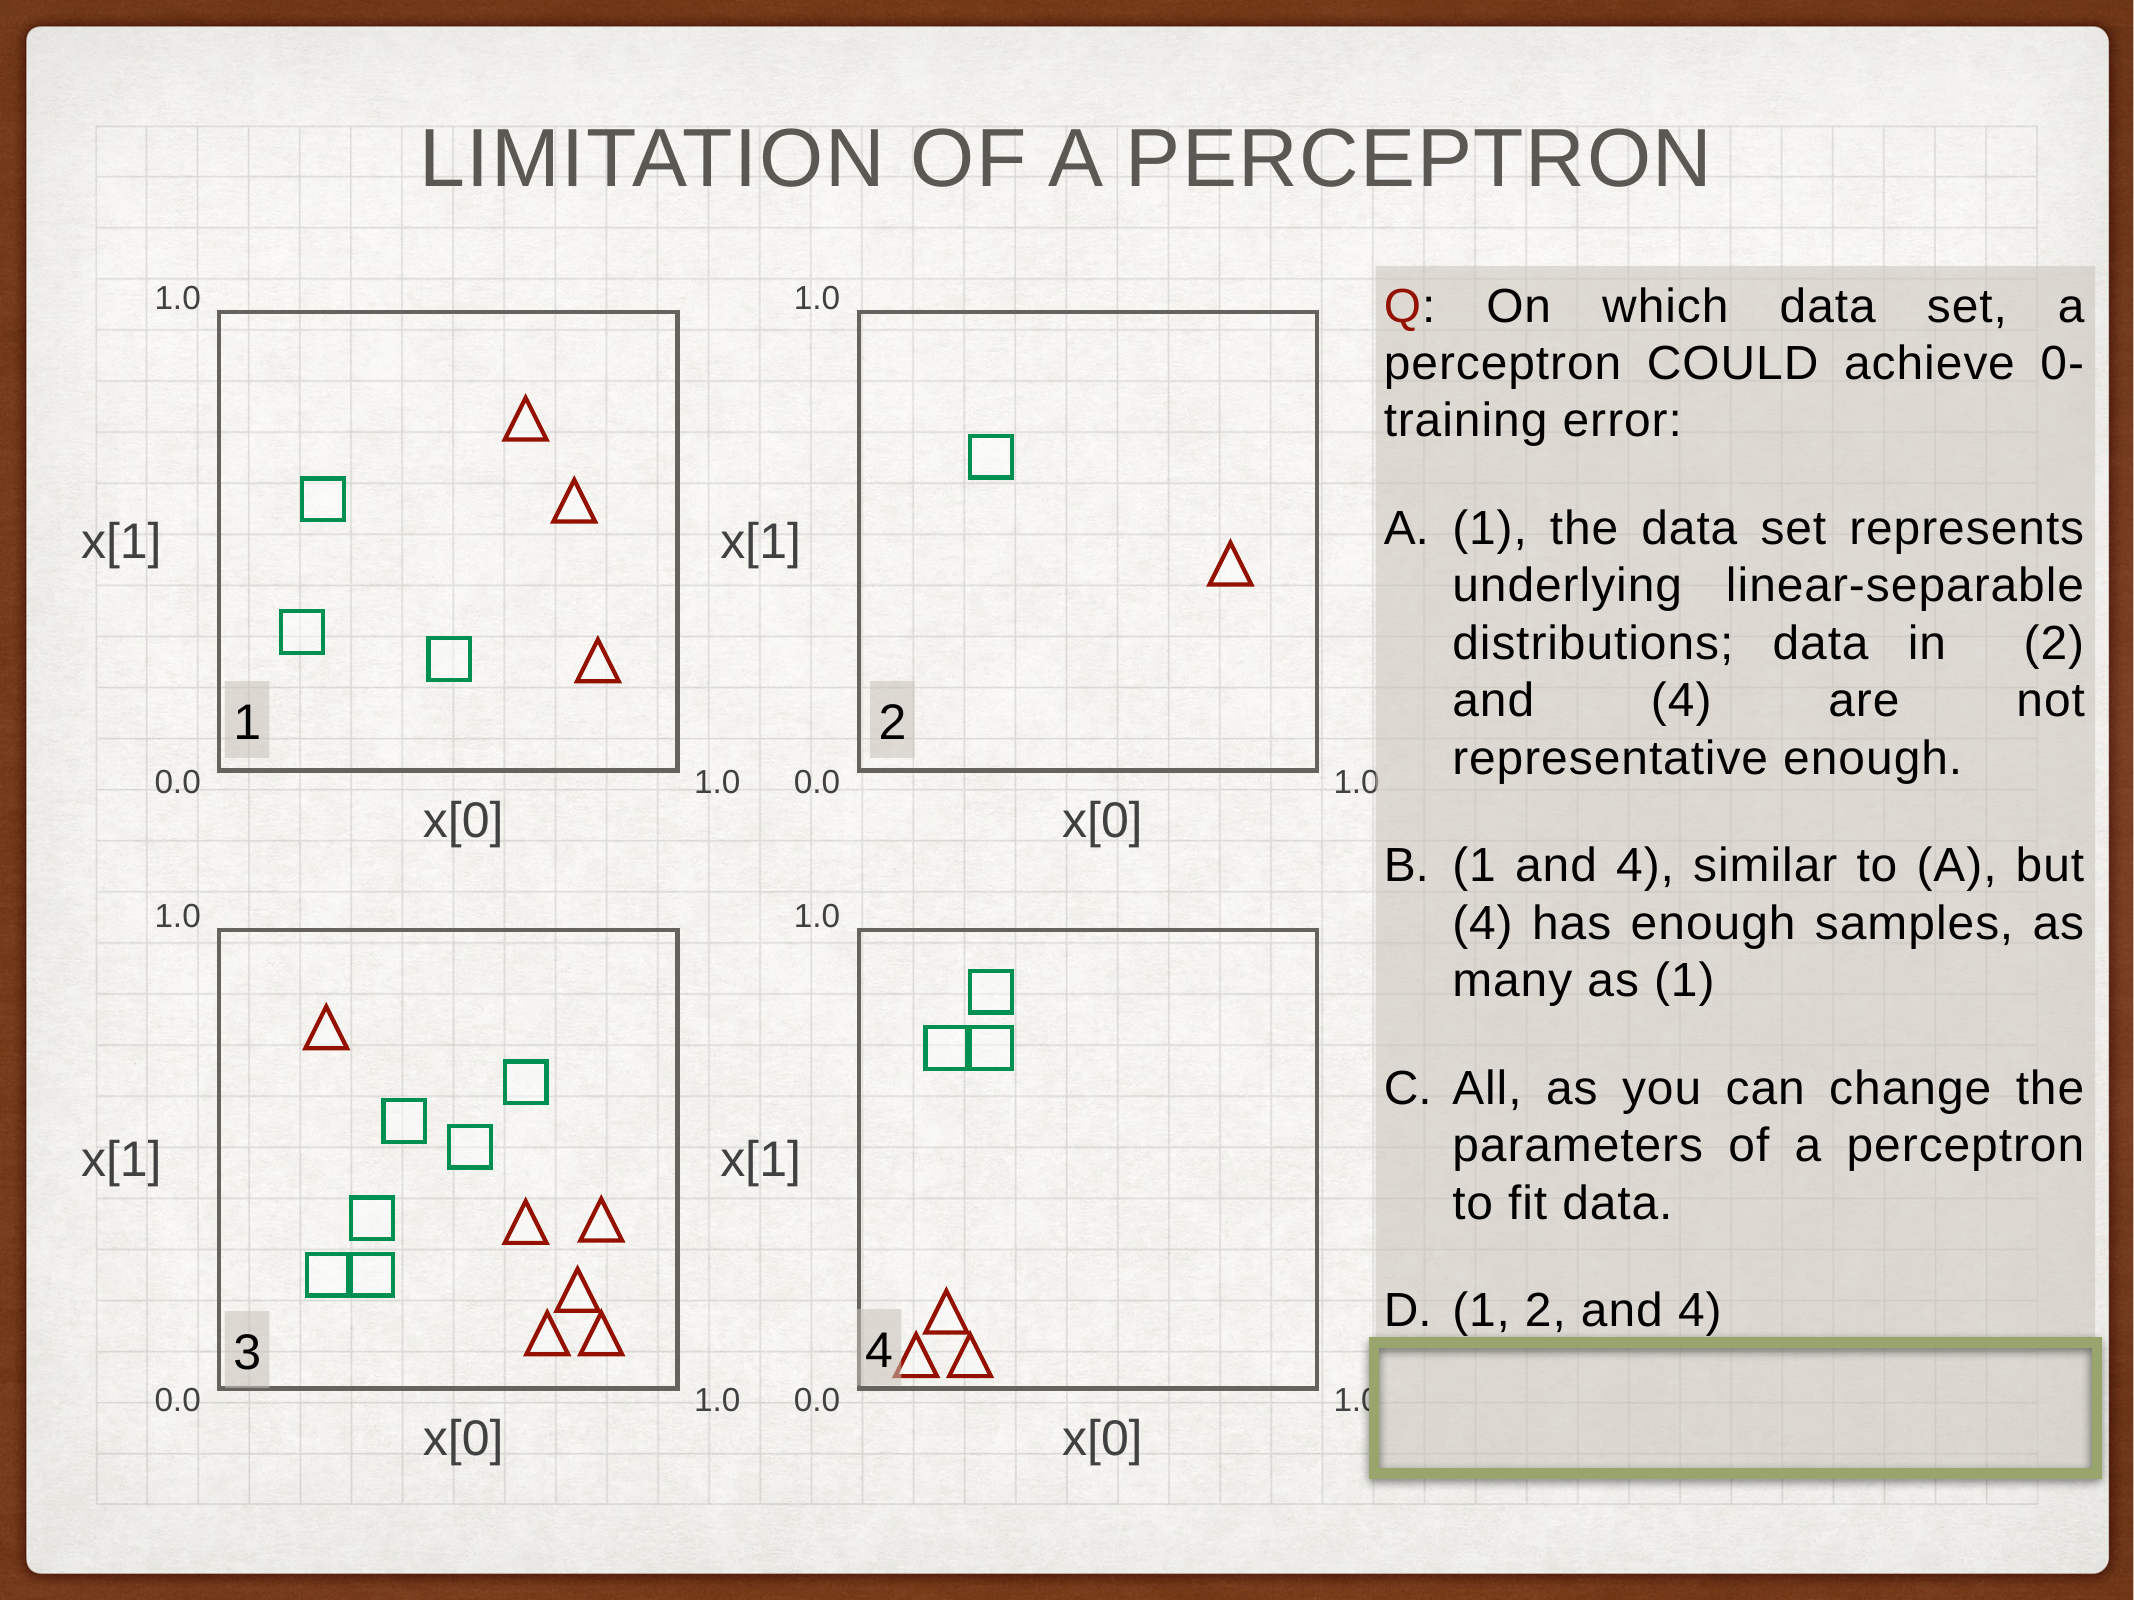

LIMITATION of A PERCEPTRON
Q: On which data set, a perceptron COULD achieve 0-training error:
(1), the data set represents underlying linear-separable distributions; data in  (2) and (4) are not representative enough.
(1 and 4), similar to (A), but (4) has enough samples, as many as (1)
All, as you can change the parameters of a perceptron to fit data.
(1, 2, and 4)
1.0

x[1]
0.0
1.0
x[0]
1.0

x[1]
0.0
1.0
x[0]

1
2
1.0

x[1]
0.0
1.0
x[0]
1.0

x[1]
0.0
1.0
x[0]

4
3